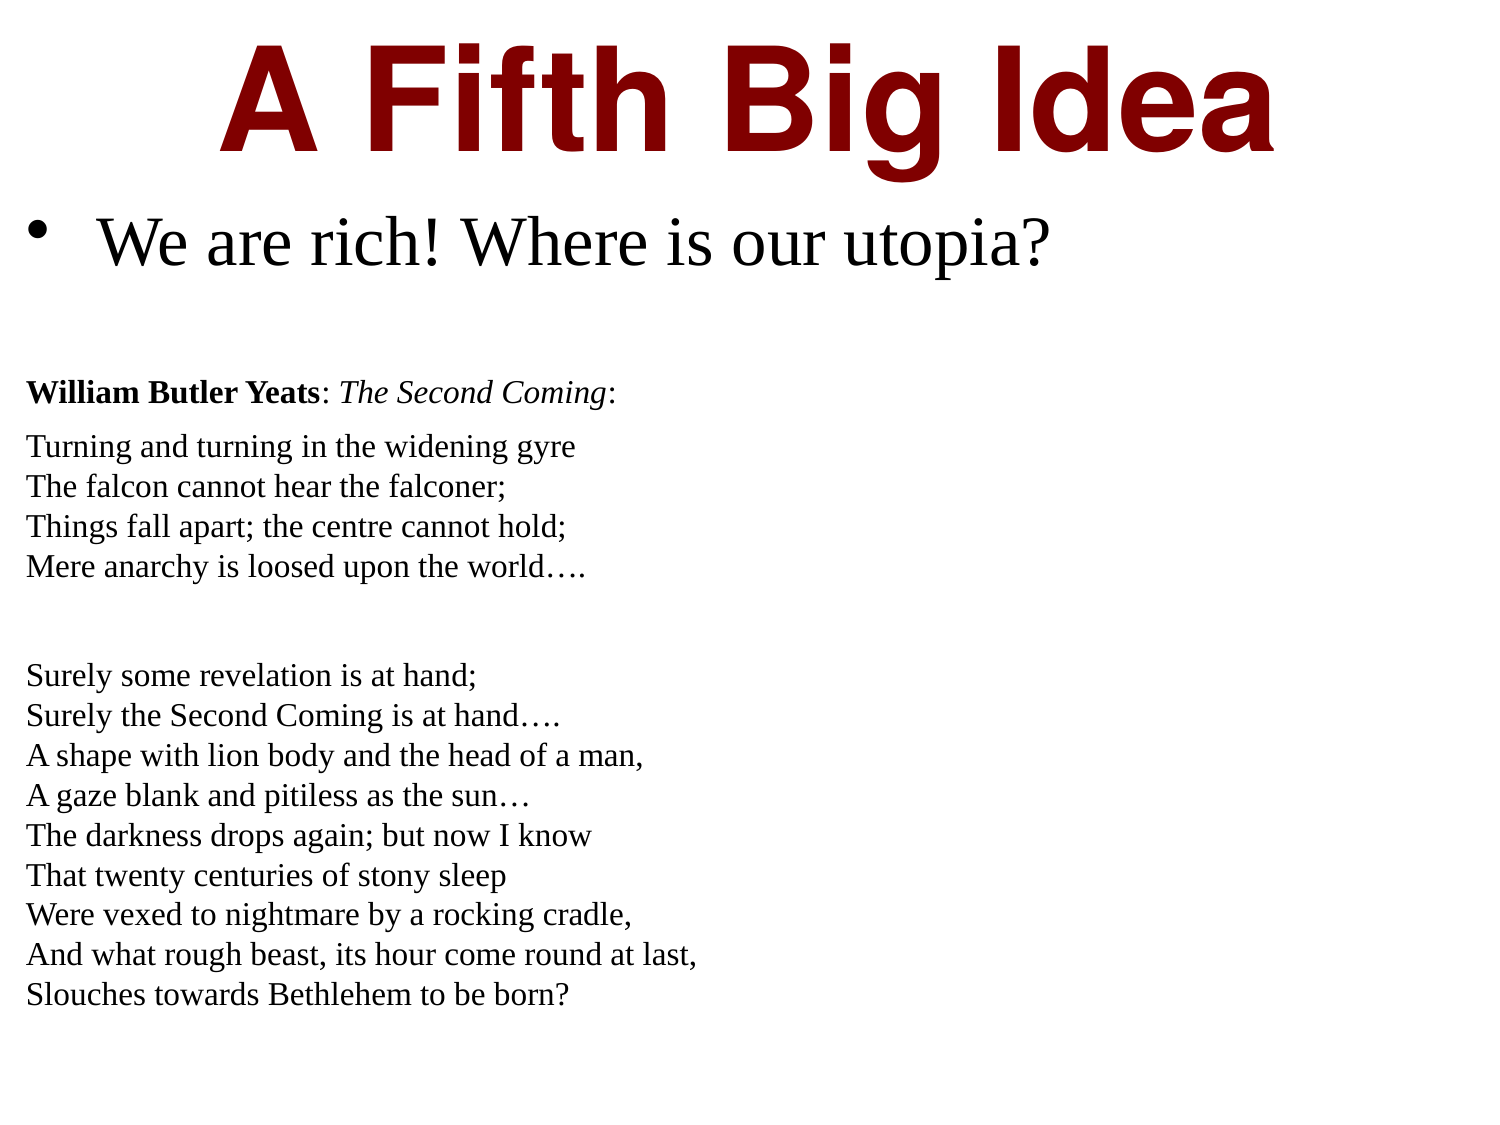

A Fifth Big Idea
We are rich! Where is our utopia?

William Butler Yeats: The Second Coming:
Turning and turning in the widening gyre
The falcon cannot hear the falconer;
Things fall apart; the centre cannot hold;
Mere anarchy is loosed upon the world….

Surely some revelation is at hand;
Surely the Second Coming is at hand….
A shape with lion body and the head of a man,
A gaze blank and pitiless as the sun…
The darkness drops again; but now I know
That twenty centuries of stony sleep
Were vexed to nightmare by a rocking cradle,
And what rough beast, its hour come round at last,
Slouches towards Bethlehem to be born?